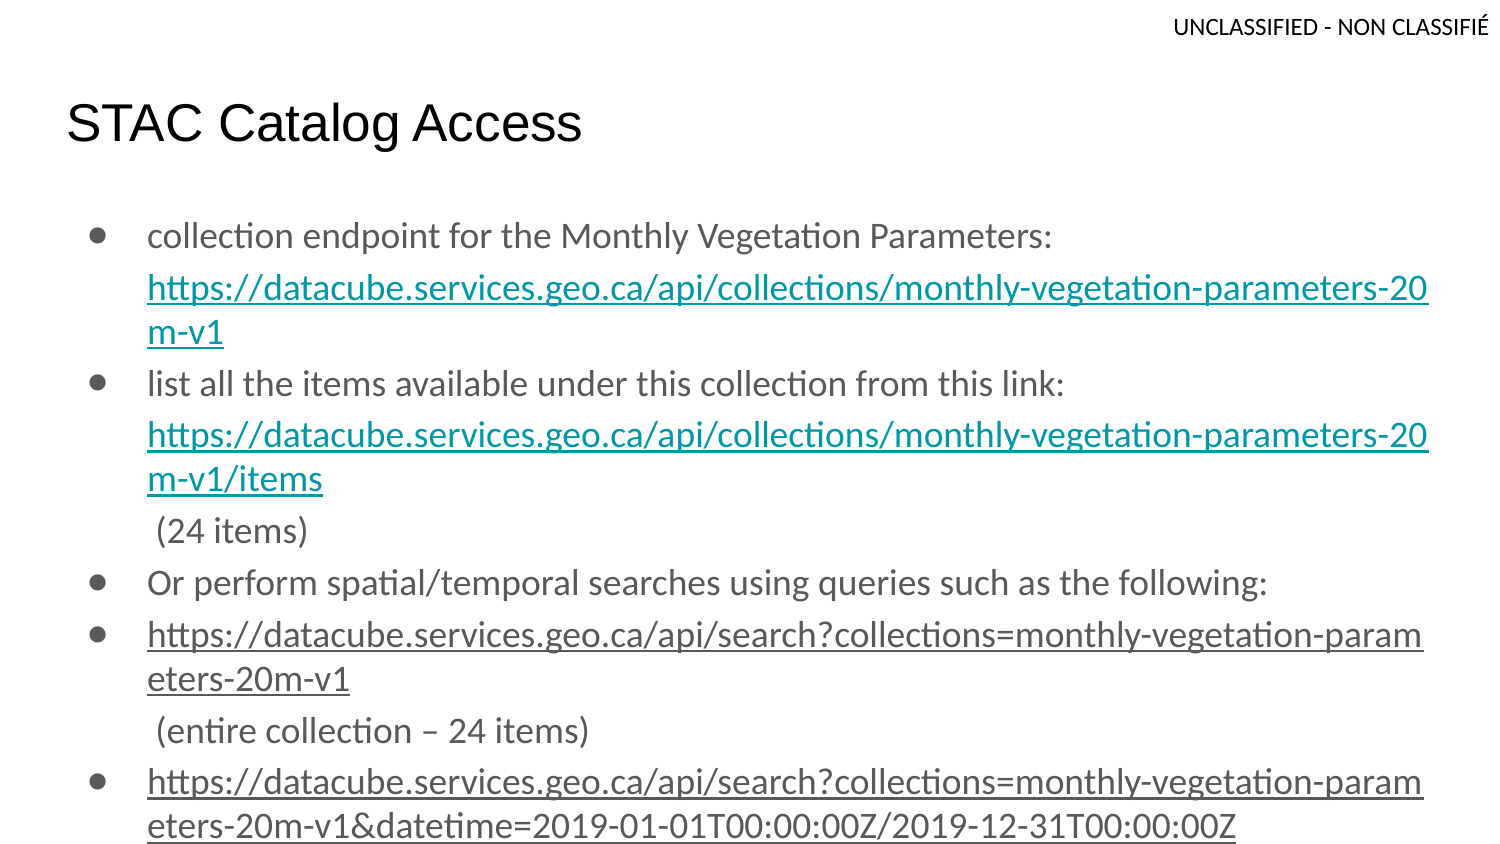

# STAC Catalog Access
collection endpoint for the Monthly Vegetation Parameters: https://datacube.services.geo.ca/api/collections/monthly-vegetation-parameters-20m-v1
list all the items available under this collection from this link: https://datacube.services.geo.ca/api/collections/monthly-vegetation-parameters-20m-v1/items (24 items)
Or perform spatial/temporal searches using queries such as the following:
https://datacube.services.geo.ca/api/search?collections=monthly-vegetation-parameters-20m-v1 (entire collection – 24 items)
https://datacube.services.geo.ca/api/search?collections=monthly-vegetation-parameters-20m-v1&datetime=2019-01-01T00:00:00Z/2019-12-31T00:00:00Z (Year 2019 – 6 items)